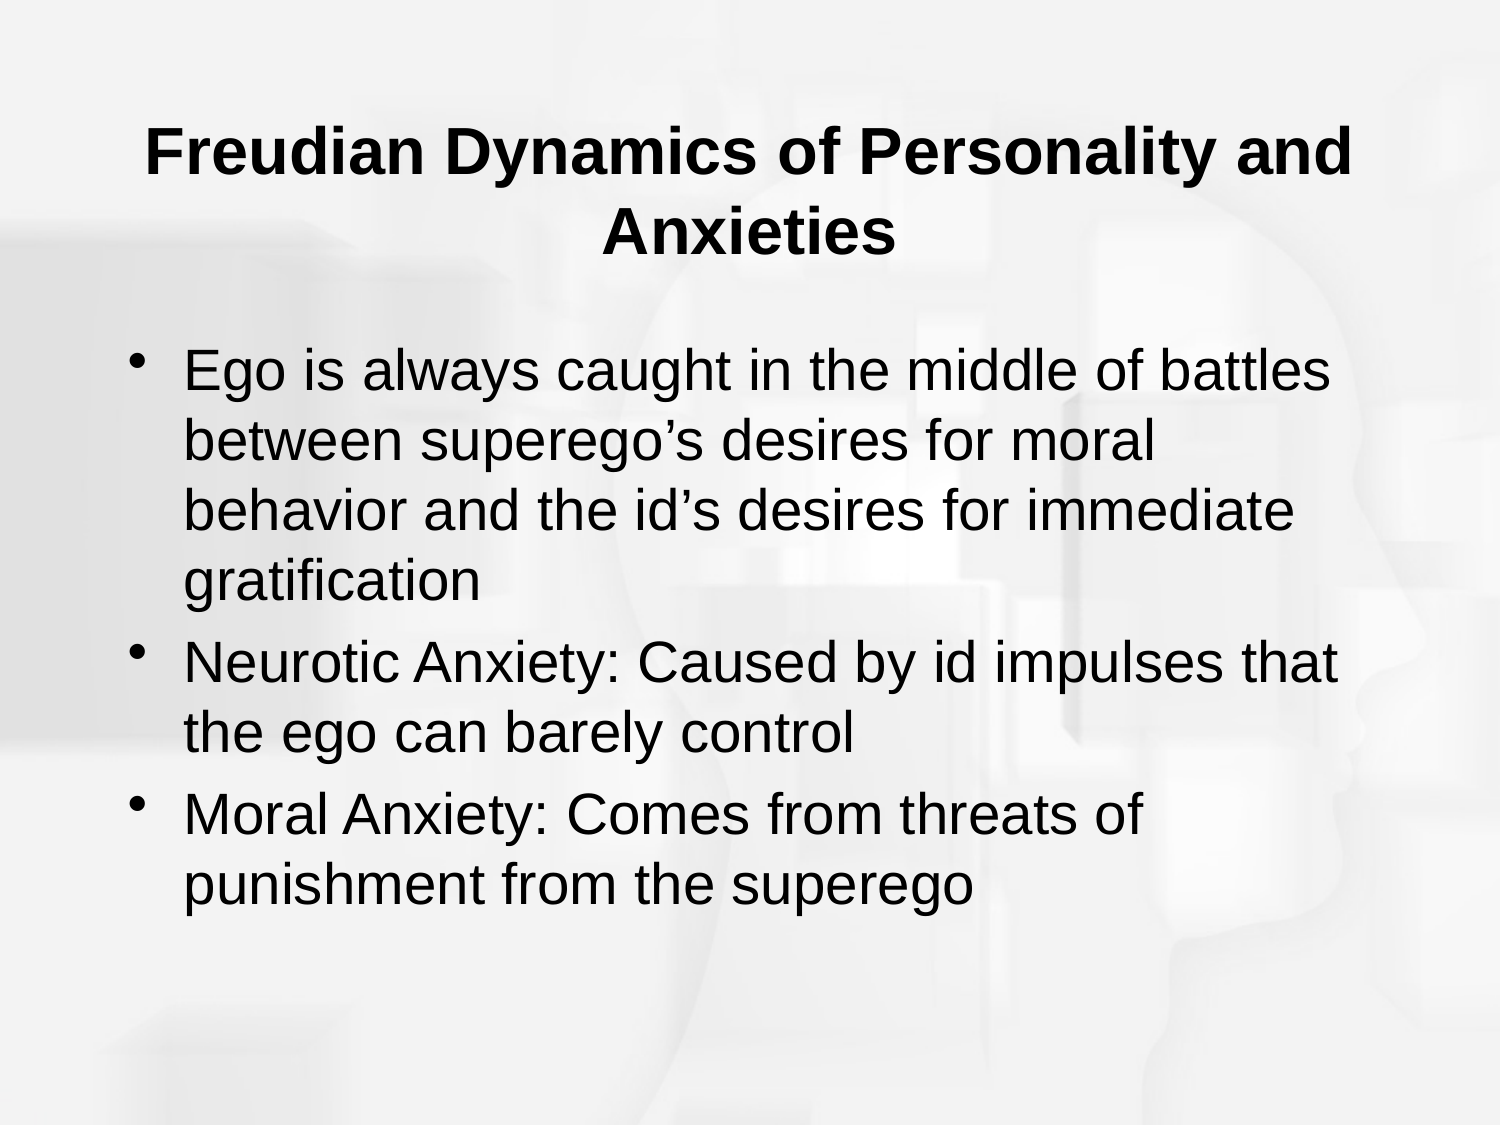

# Freudian Dynamics of Personality and Anxieties
Ego is always caught in the middle of battles between superego’s desires for moral behavior and the id’s desires for immediate gratification
Neurotic Anxiety: Caused by id impulses that the ego can barely control
Moral Anxiety: Comes from threats of punishment from the superego